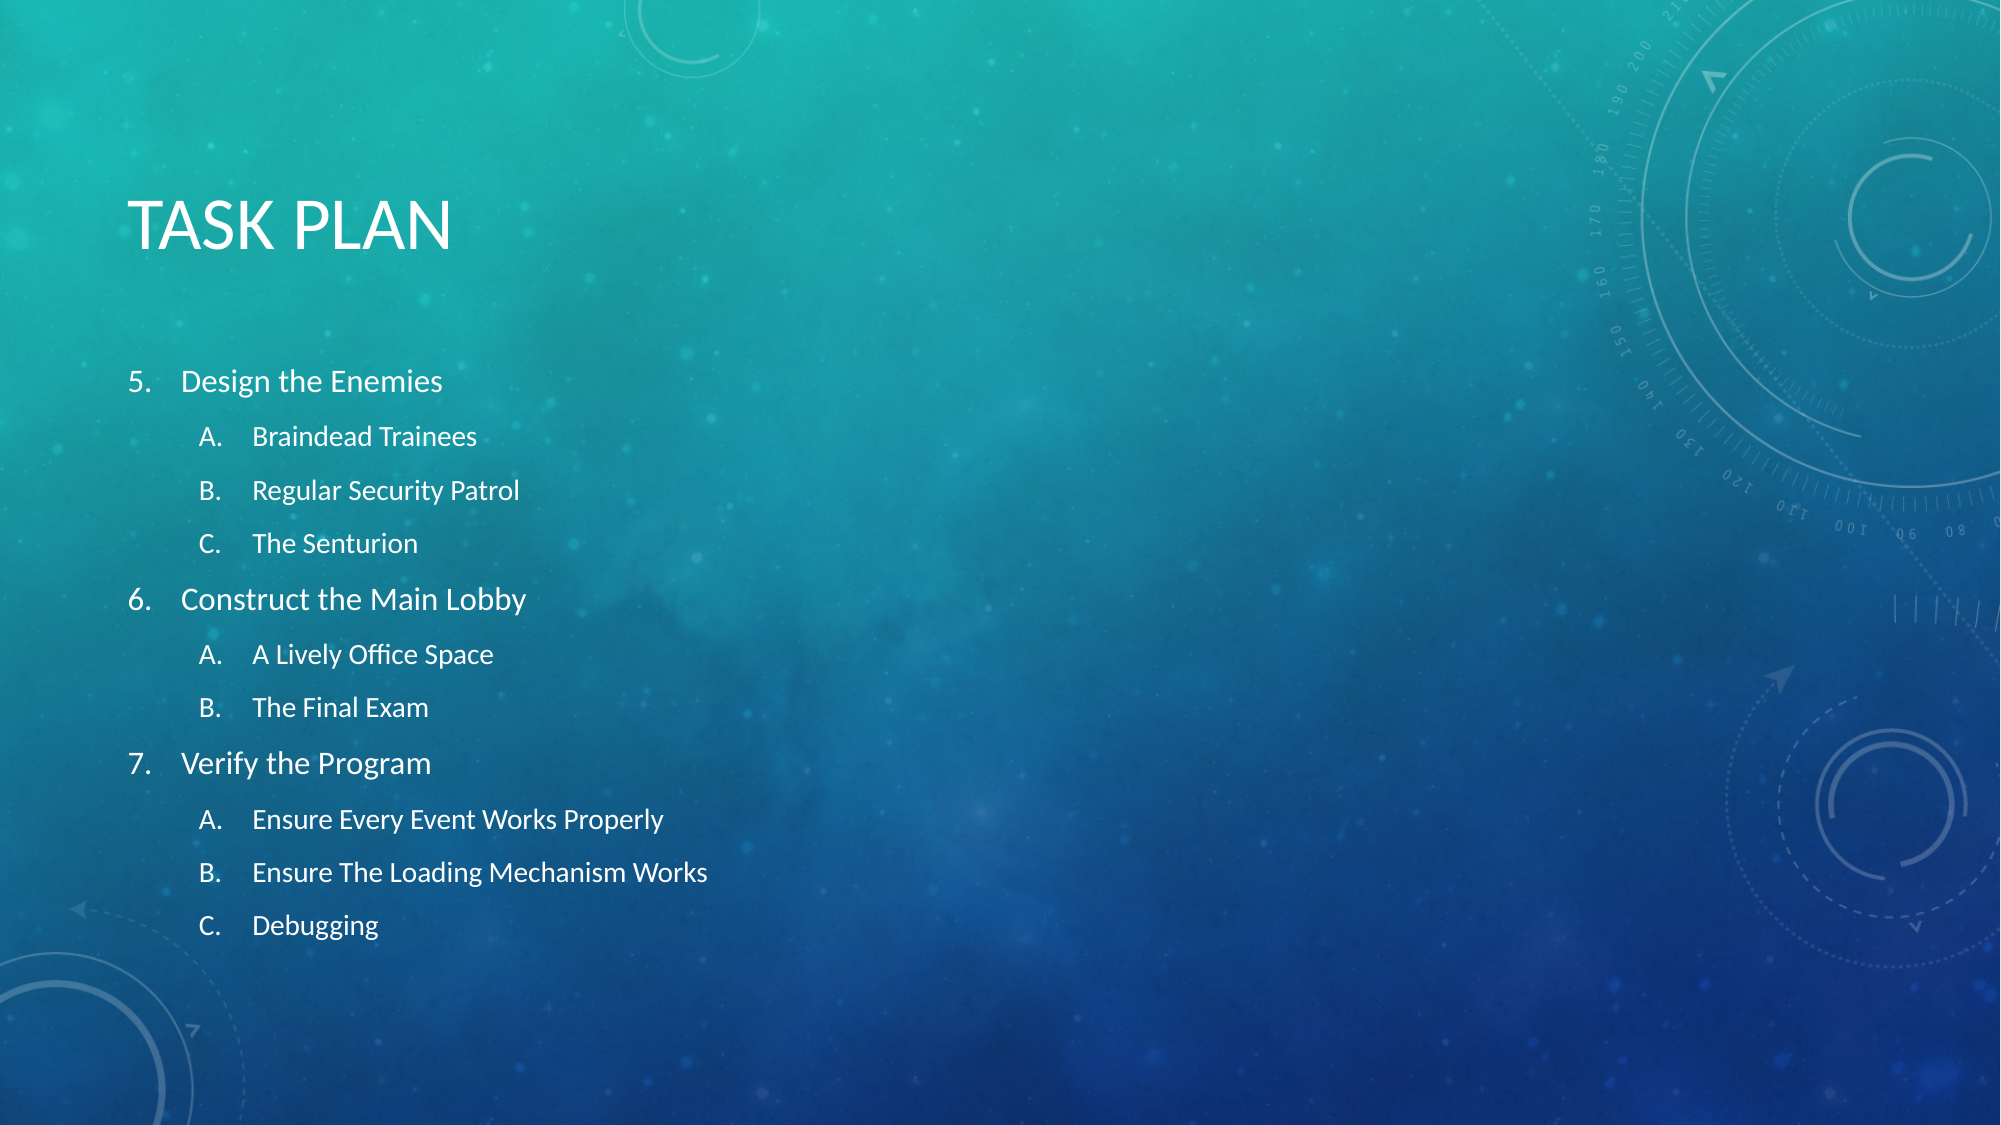

# Task Plan
Design the Enemies
Braindead Trainees
Regular Security Patrol
The Senturion
Construct the Main Lobby
A Lively Office Space
The Final Exam
Verify the Program
Ensure Every Event Works Properly
Ensure The Loading Mechanism Works
Debugging